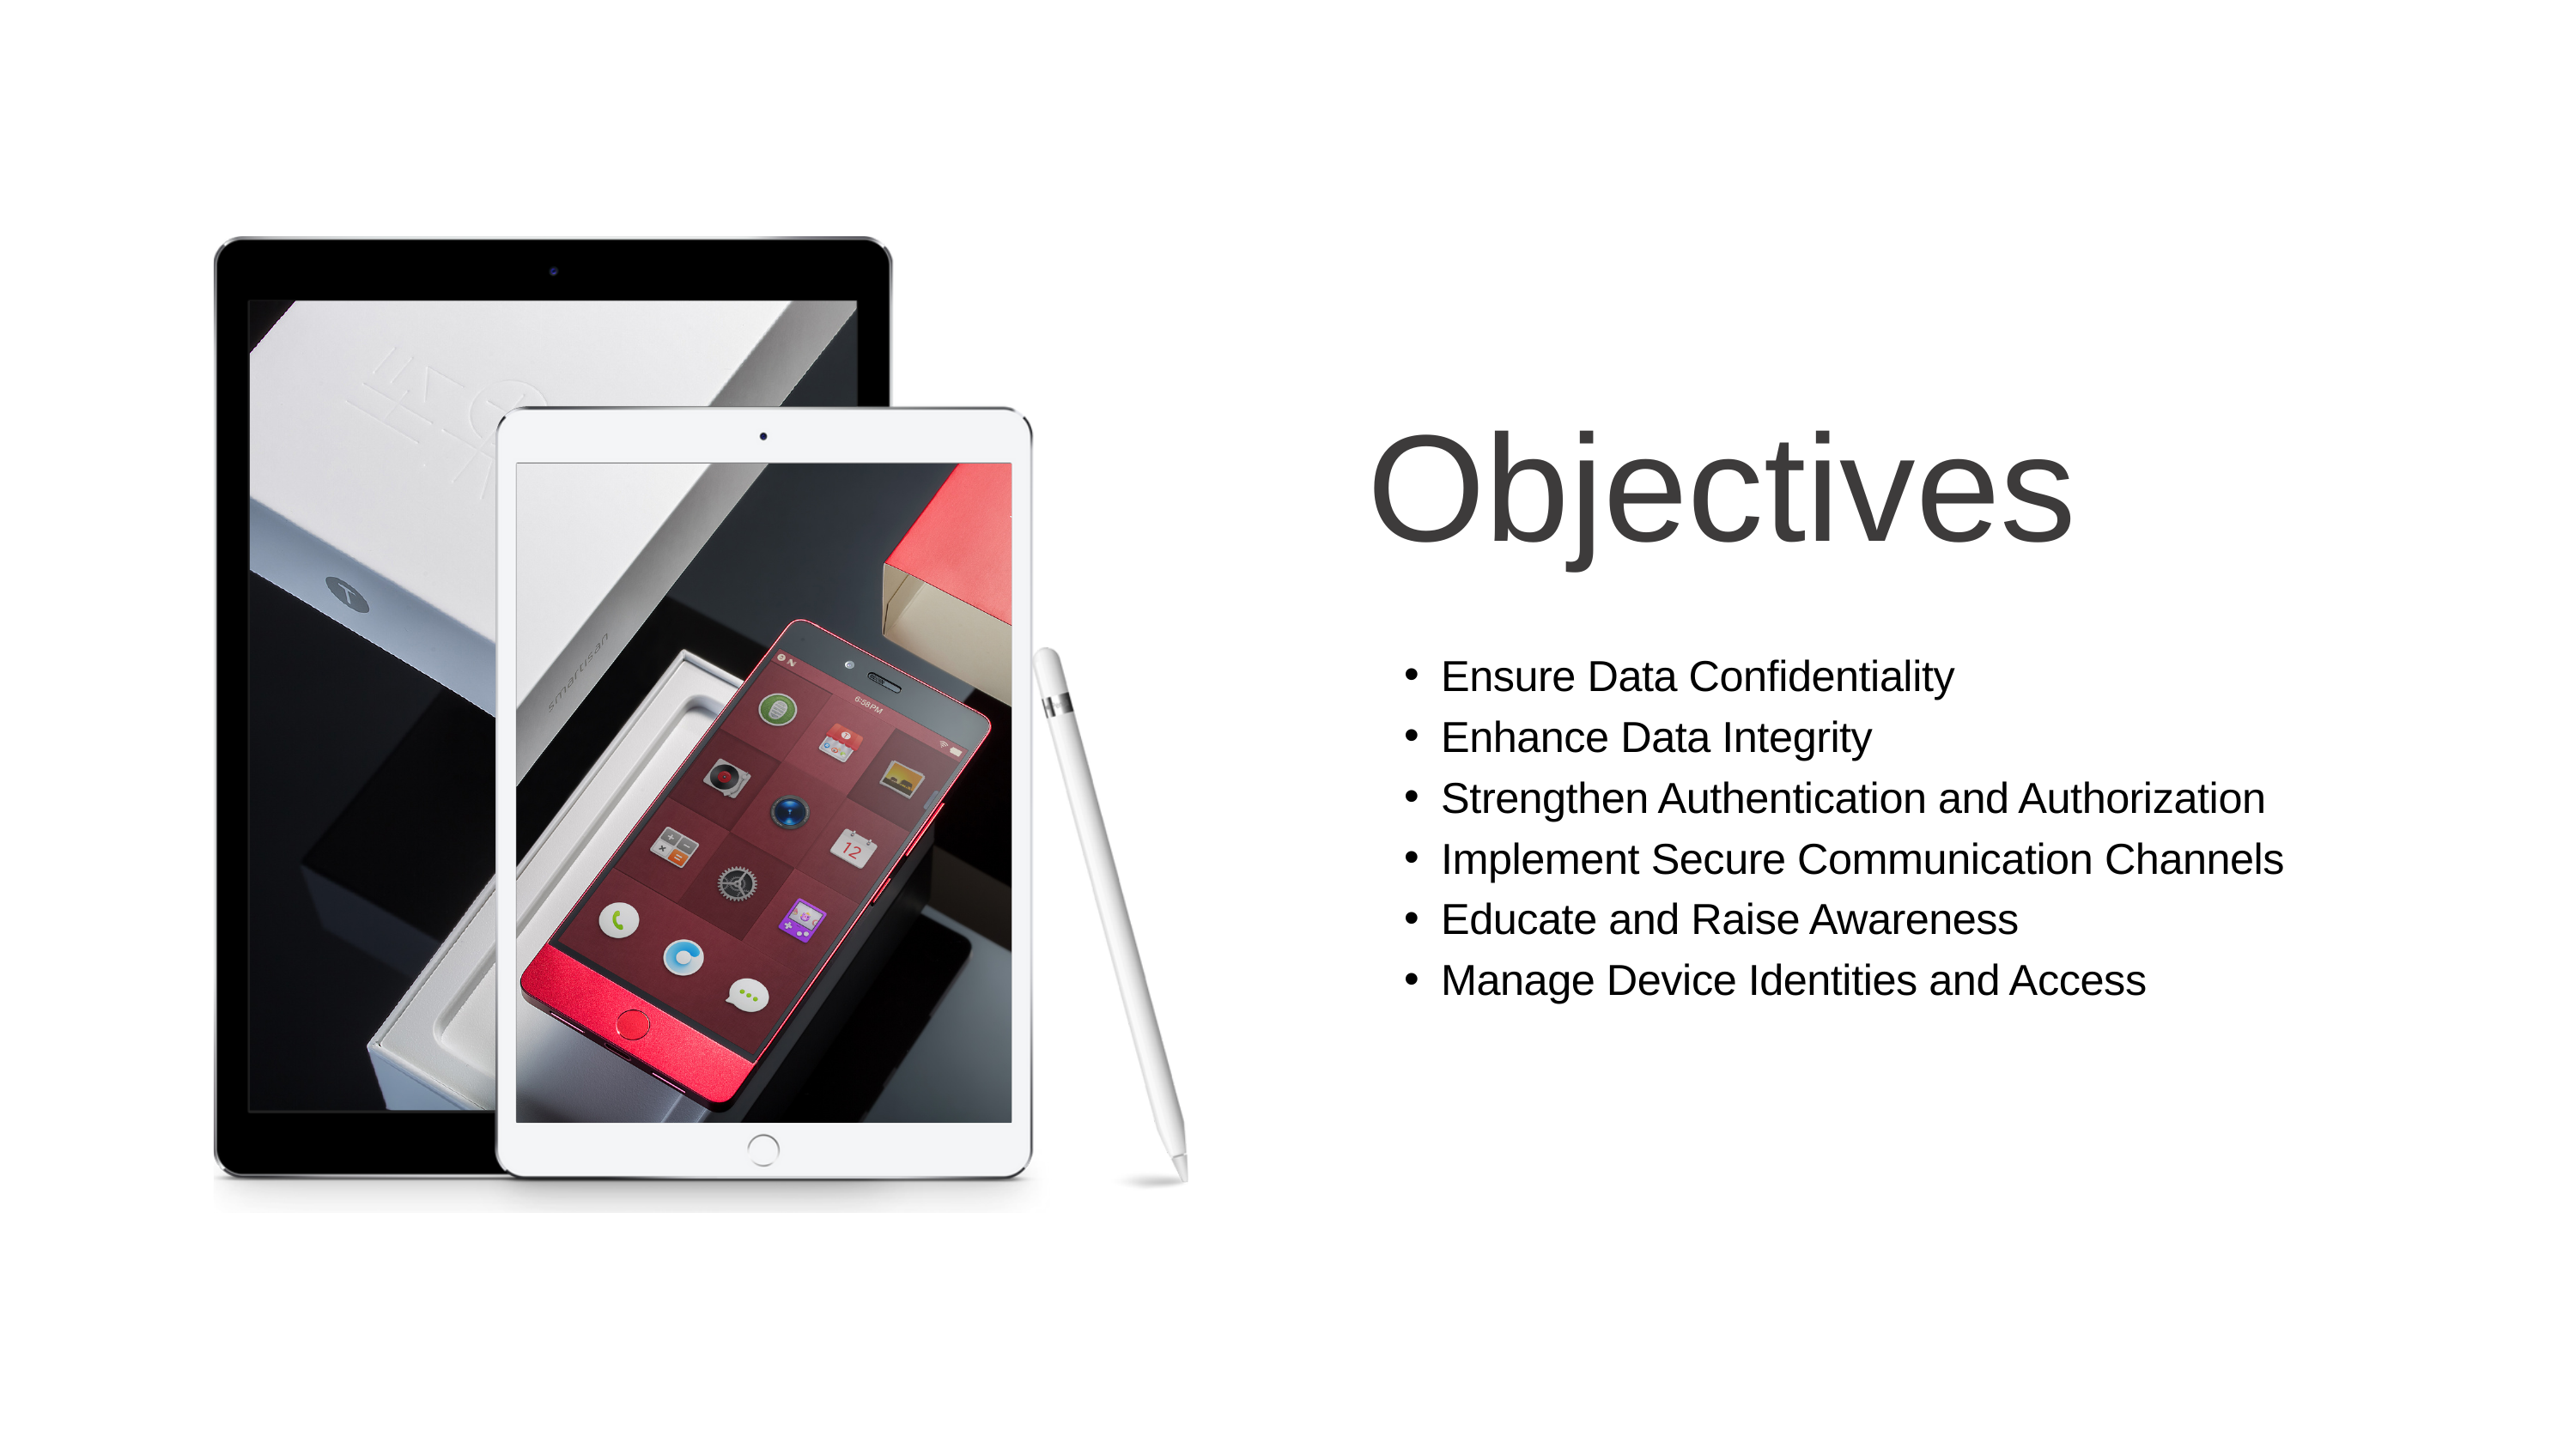

Objectives
Ensure Data Confidentiality
Enhance Data Integrity
Strengthen Authentication and Authorization
Implement Secure Communication Channels
Educate and Raise Awareness
Manage Device Identities and Access